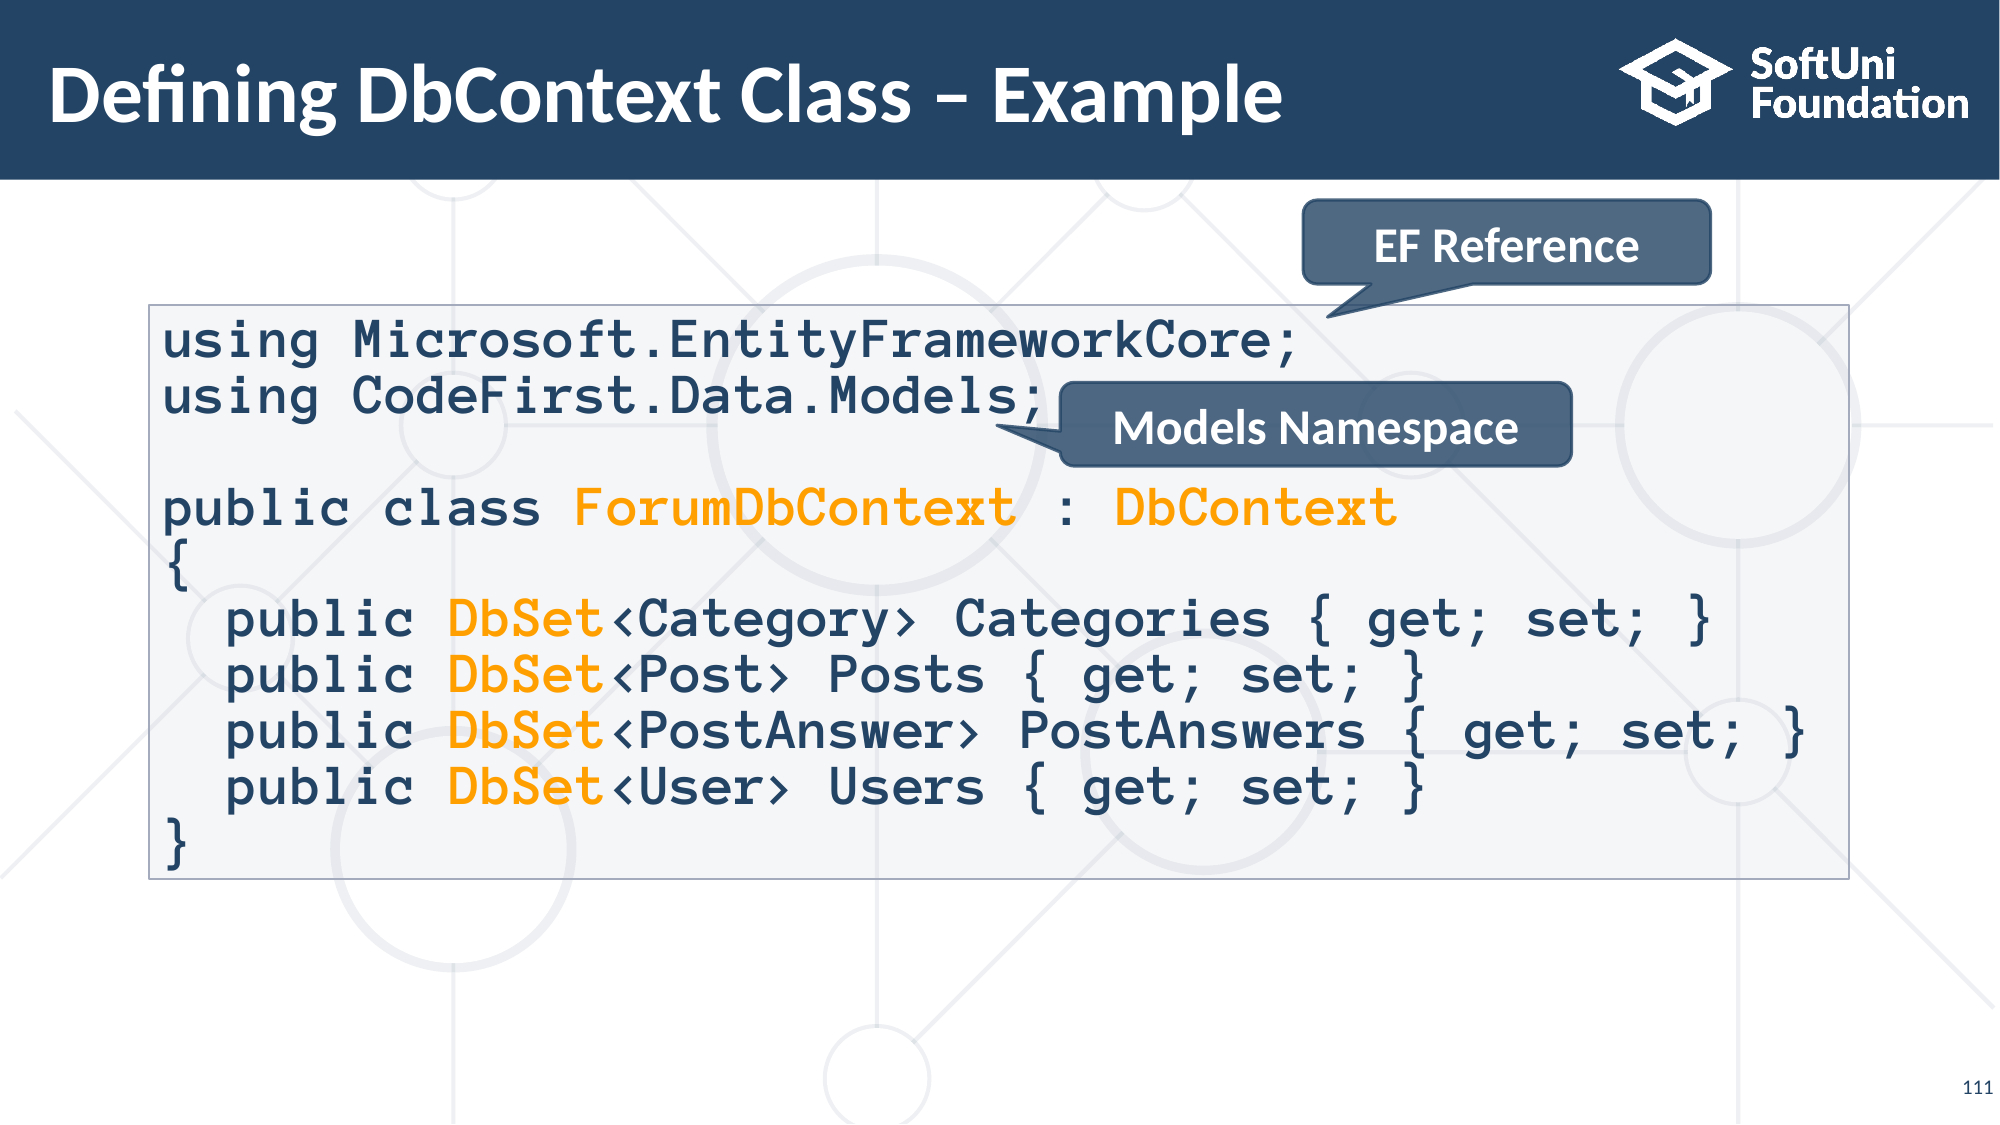

# Defining DbContext Class – Example

EF Reference
using Microsoft.EntityFrameworkCore;
using CodeFirst.Data.Models;

public class ForumDbContext : DbContext
{
  public DbSet<Category> Categories { get; set; }
  public DbSet<Post> Posts { get; set; }
  public DbSet<PostAnswer> PostAnswers { get; set; }
  public DbSet<User> Users { get; set; }
}
Models Namespace
111